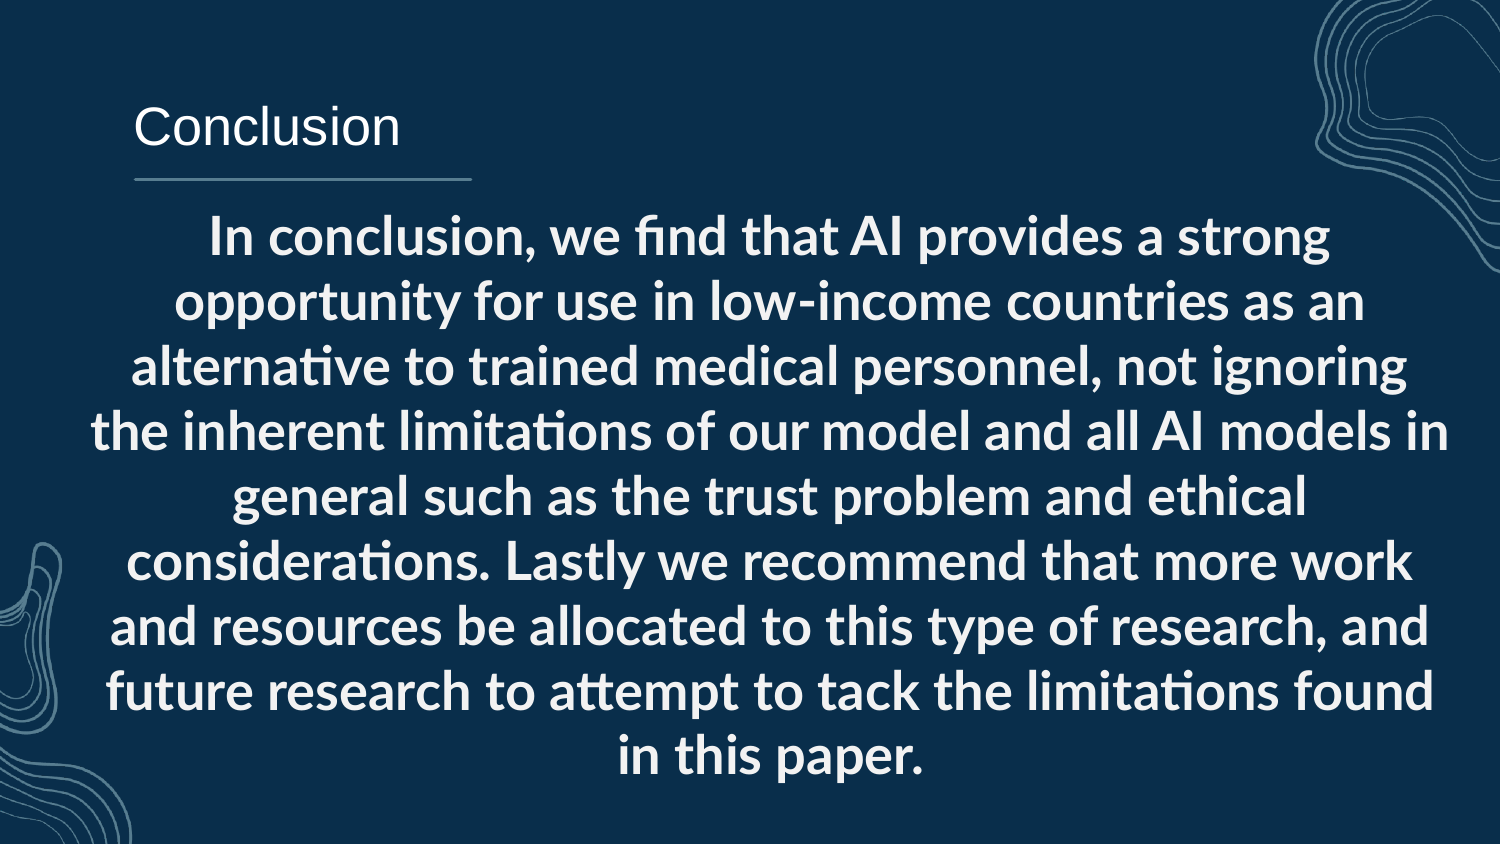

# Conclusion
In conclusion, we find that AI provides a strong opportunity for use in low-income countries as an alternative to trained medical personnel, not ignoring the inherent limitations of our model and all AI models in general such as the trust problem and ethical considerations. Lastly we recommend that more work and resources be allocated to this type of research, and future research to attempt to tack the limitations found in this paper.